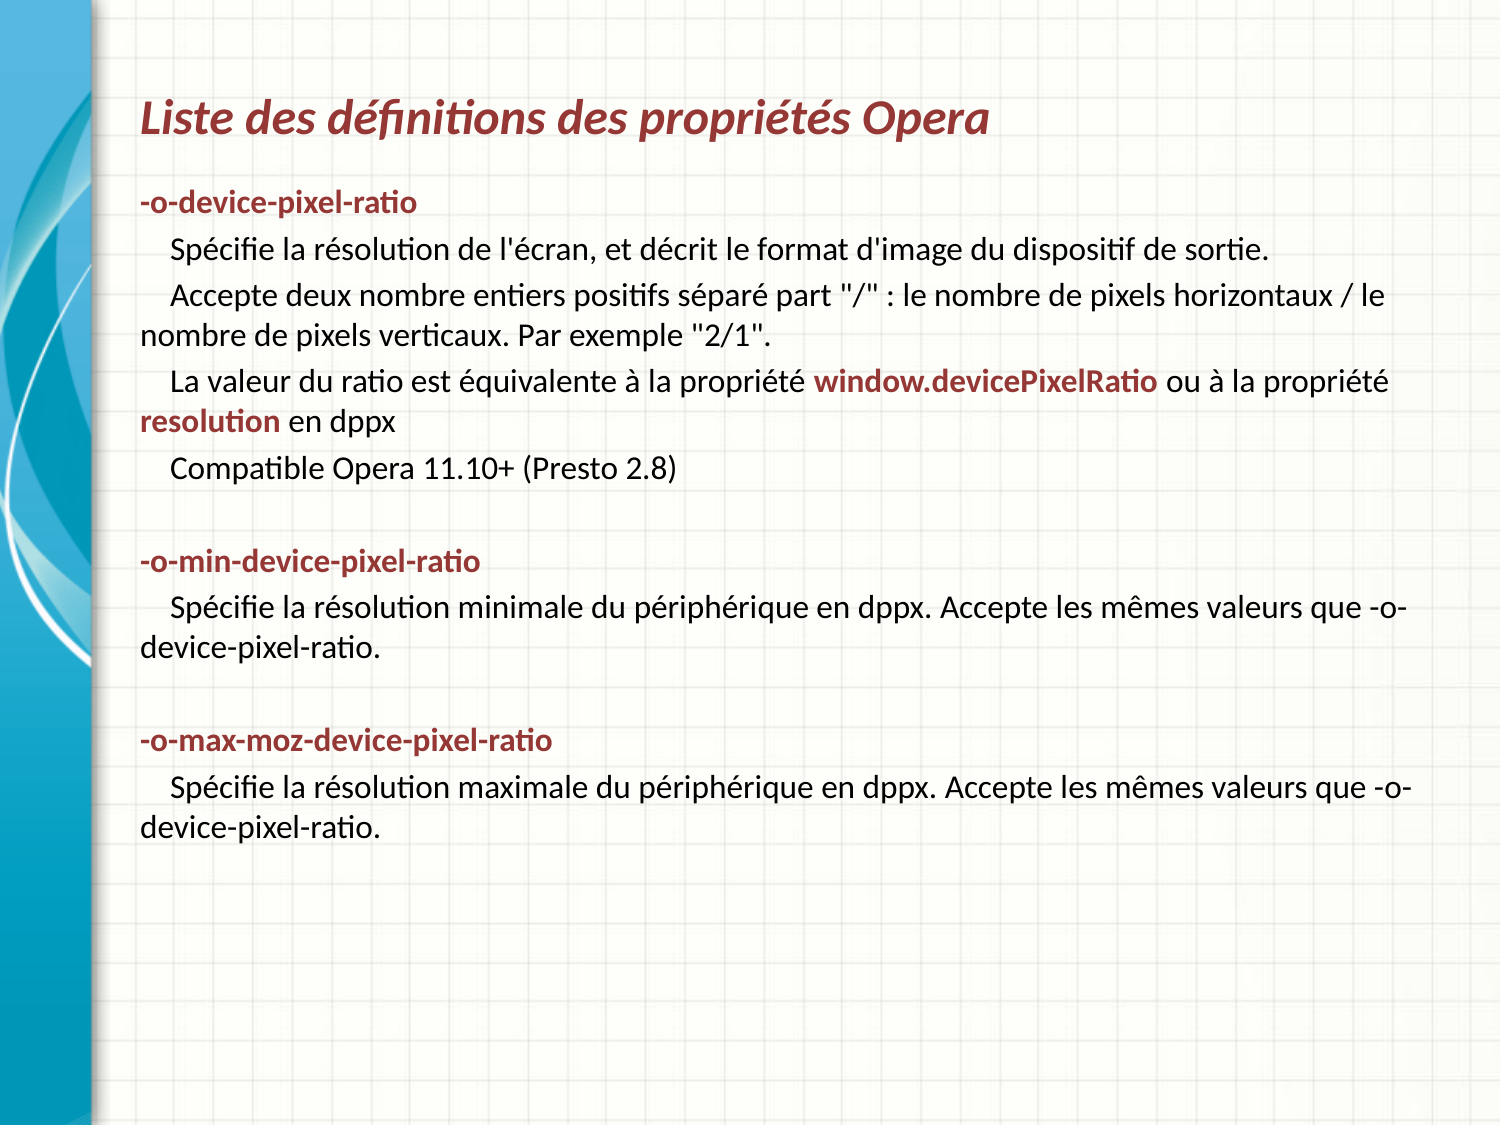

# Liste des définitions des propriétés Opera
-o-device-pixel-ratio
    Spécifie la résolution de l'écran, et décrit le format d'image du dispositif de sortie.
    Accepte deux nombre entiers positifs séparé part "/" : le nombre de pixels horizontaux / le nombre de pixels verticaux. Par exemple "2/1".
    La valeur du ratio est équivalente à la propriété window.devicePixelRatio ou à la propriété resolution en dppx
    Compatible Opera 11.10+ (Presto 2.8)

-o-min-device-pixel-ratio
    Spécifie la résolution minimale du périphérique en dppx. Accepte les mêmes valeurs que -o-device-pixel-ratio.

-o-max-moz-device-pixel-ratio
    Spécifie la résolution maximale du périphérique en dppx. Accepte les mêmes valeurs que -o-device-pixel-ratio.